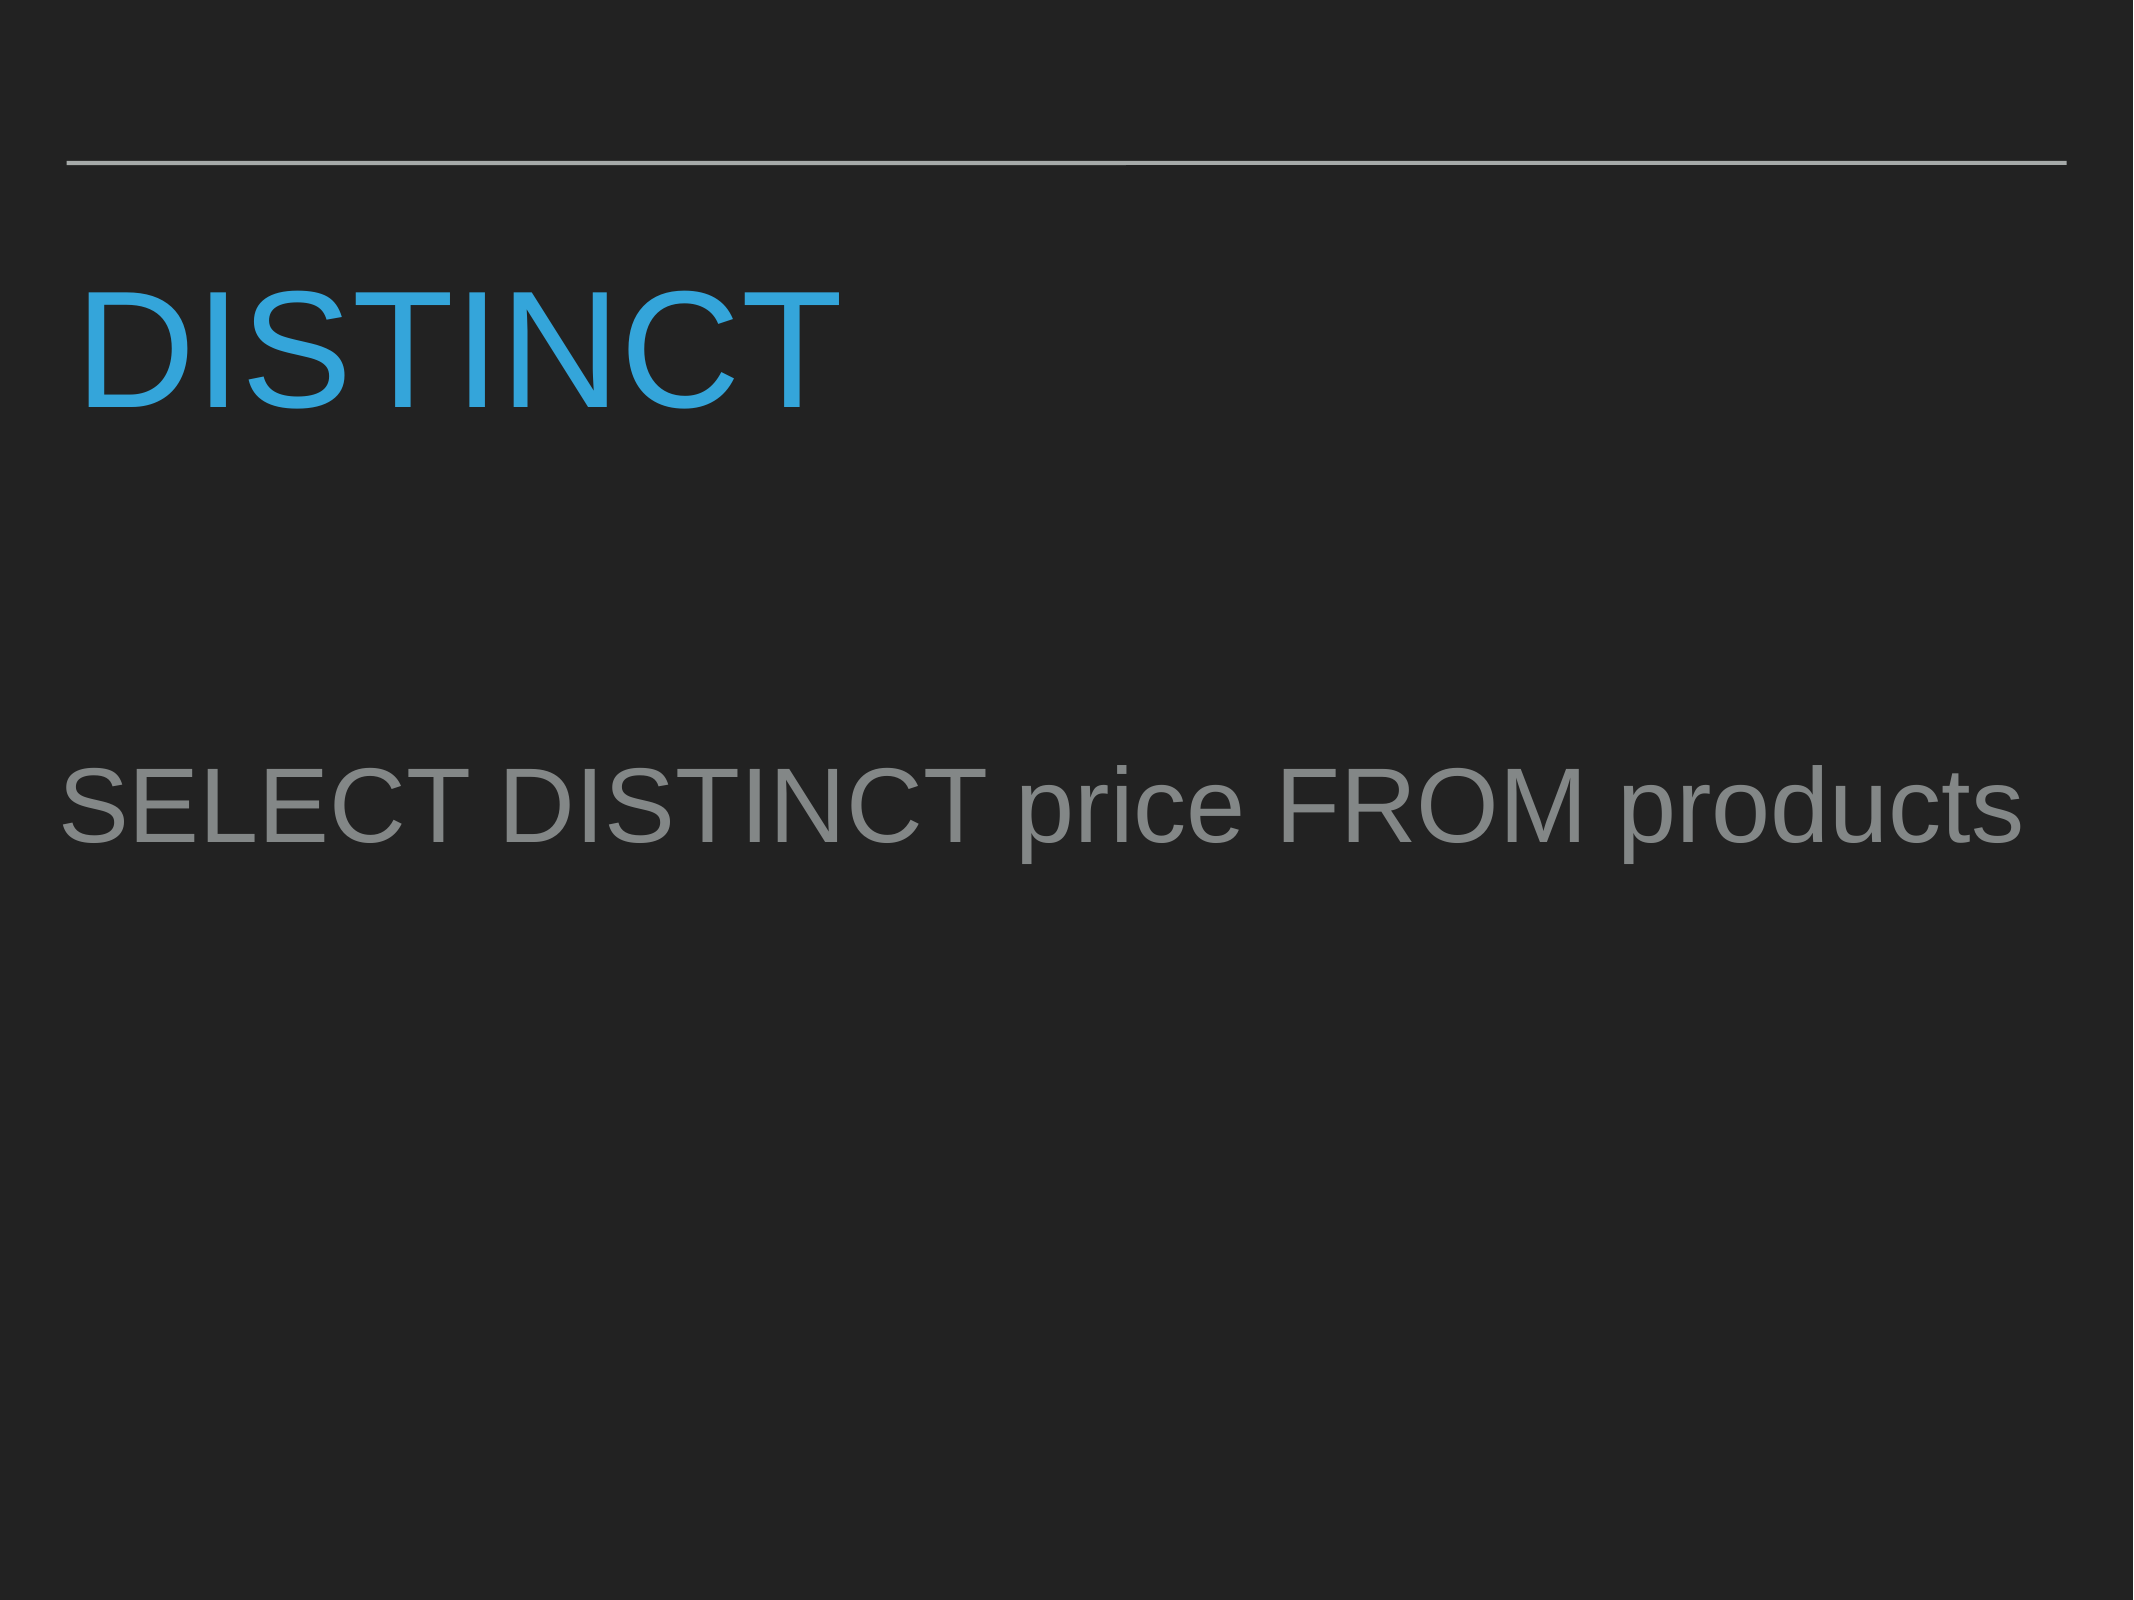

# Distinct
SELECT DISTINCT price FROM products